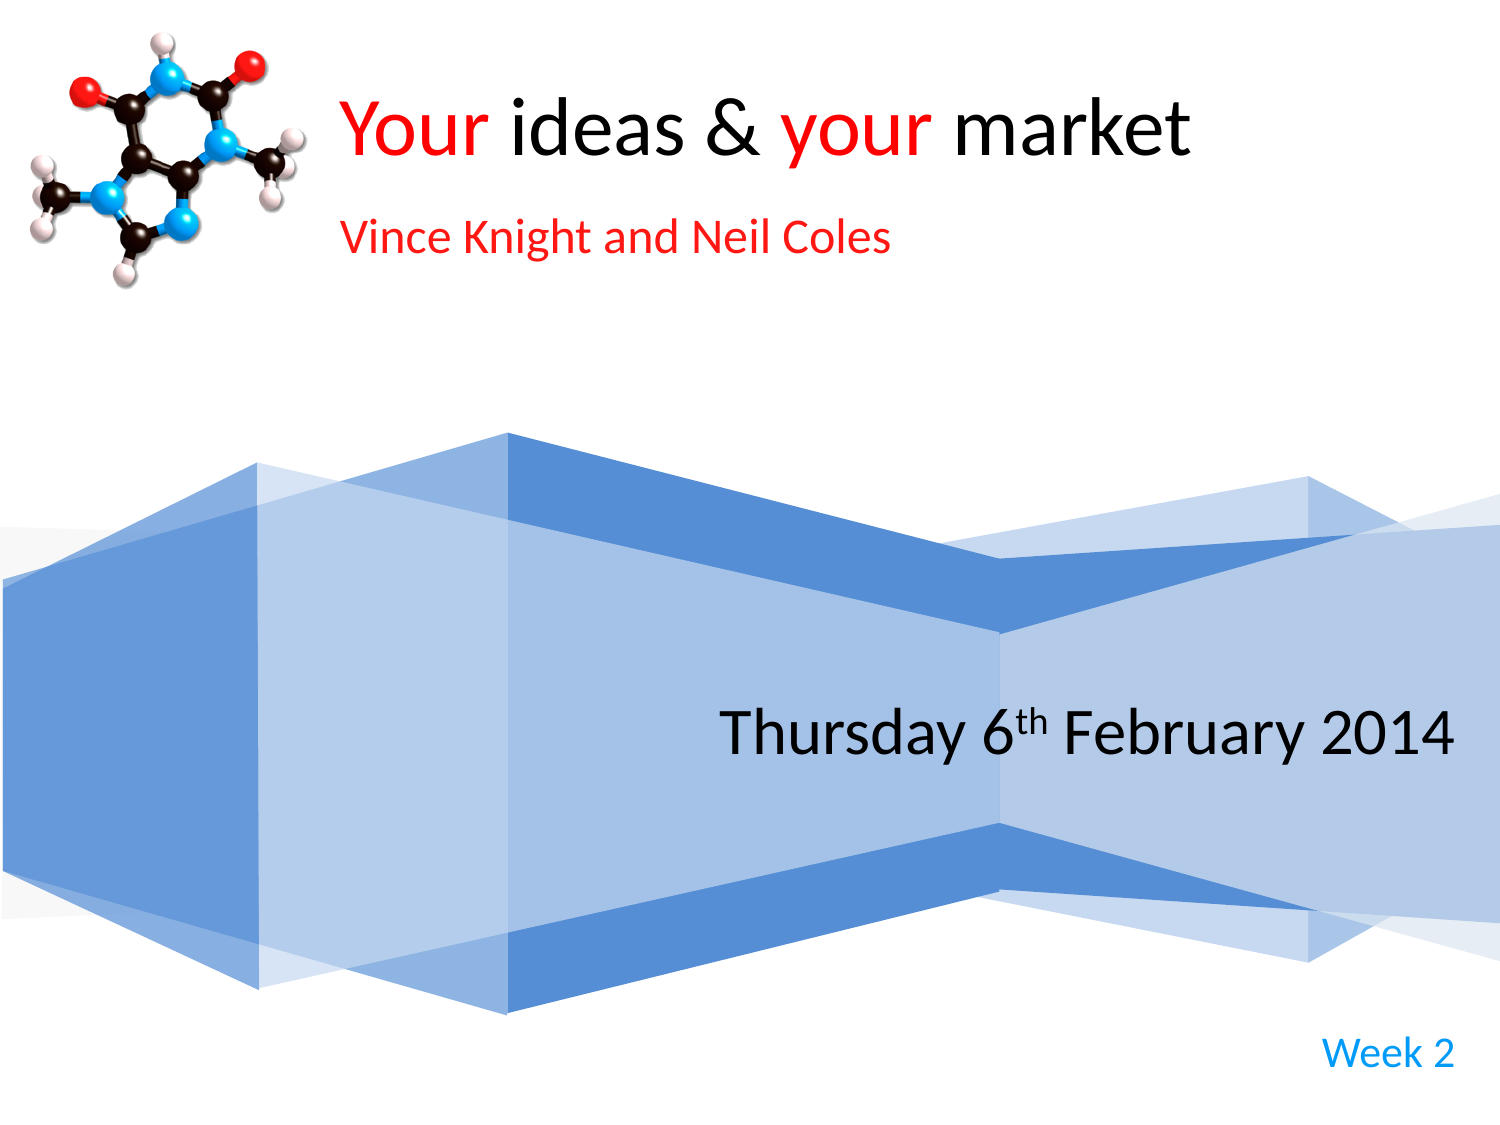

# Your ideas & your market
Vince Knight and Neil Coles
Thursday 6th February 2014
Week 2